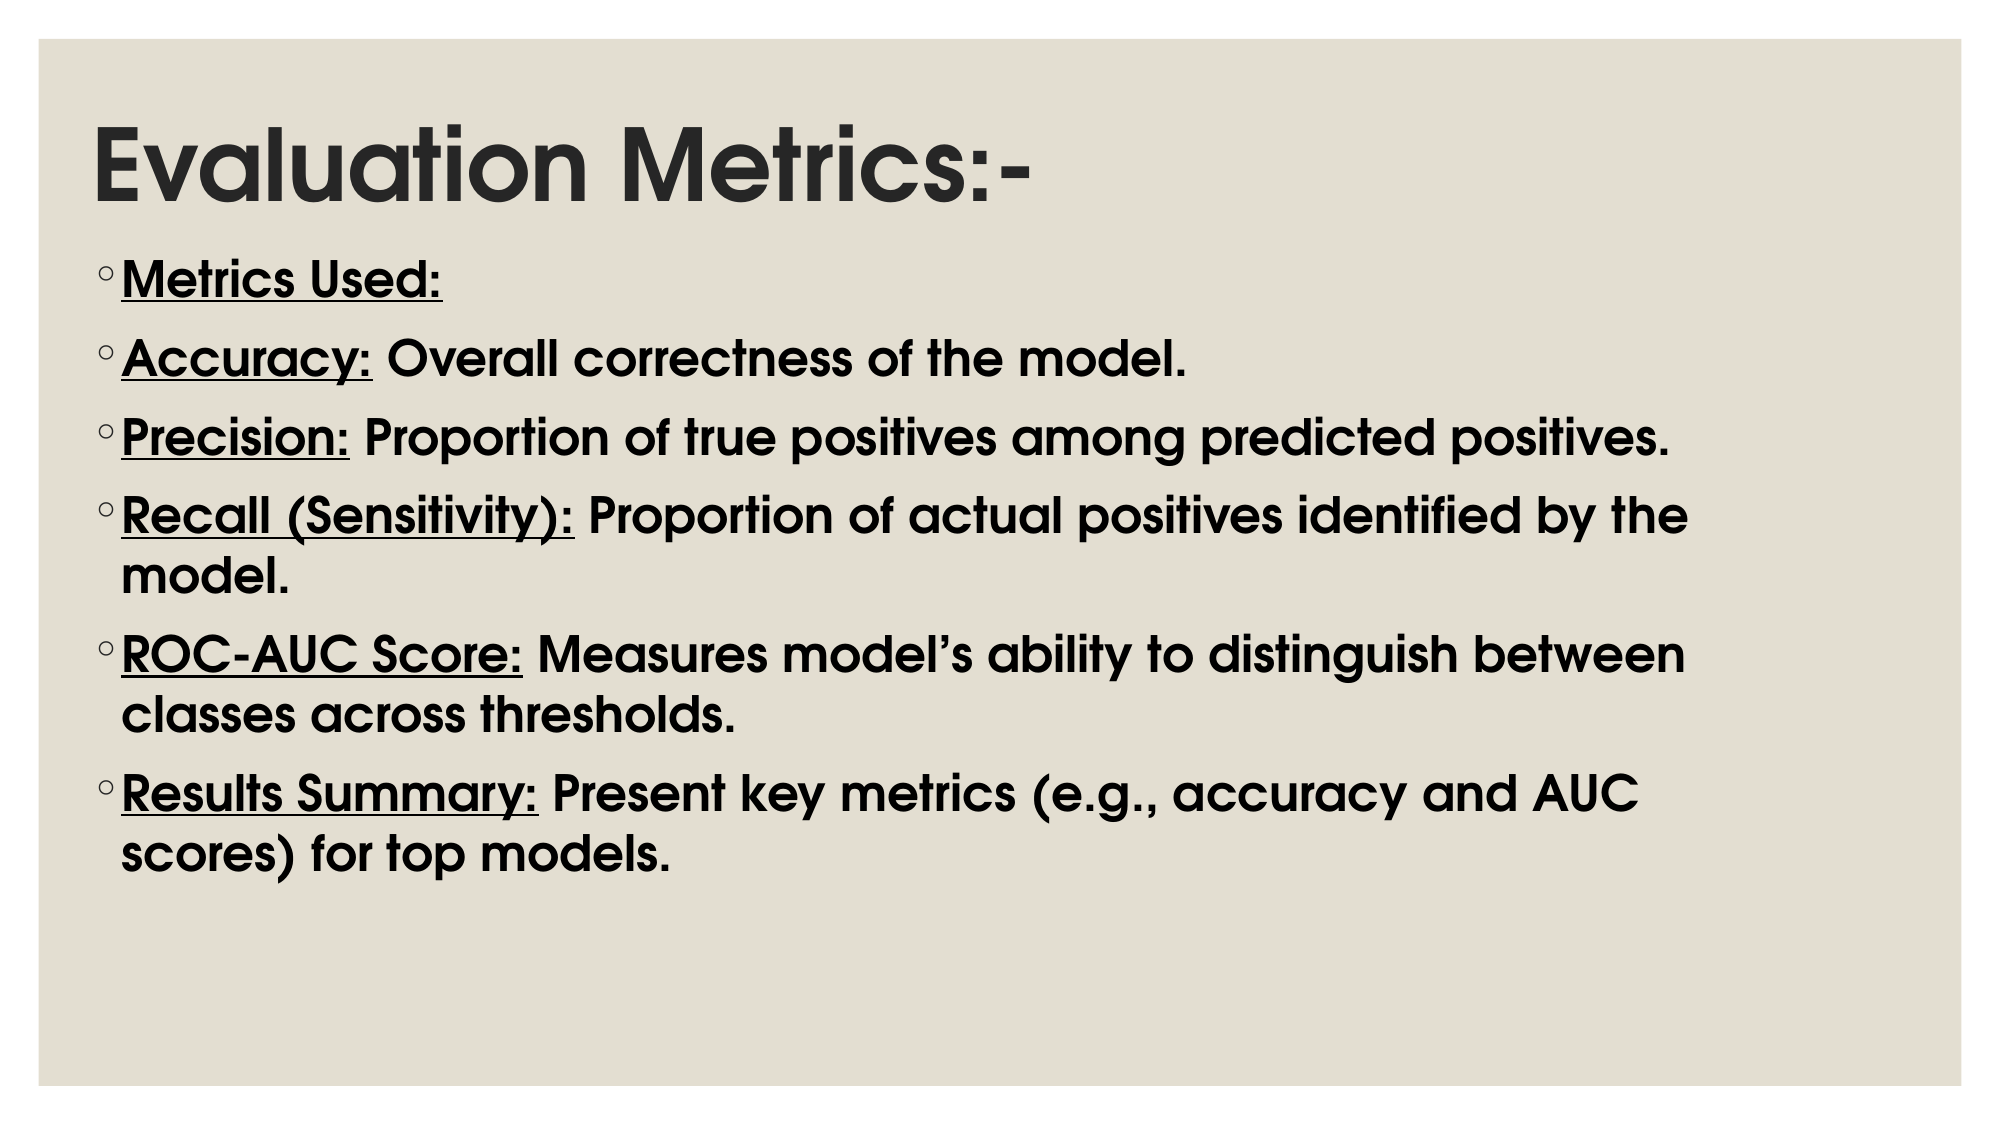

# Evaluation Metrics:-
Metrics Used:
Accuracy: Overall correctness of the model.
Precision: Proportion of true positives among predicted positives.
Recall (Sensitivity): Proportion of actual positives identified by the model.
ROC-AUC Score: Measures model’s ability to distinguish between classes across thresholds.
Results Summary: Present key metrics (e.g., accuracy and AUC scores) for top models.